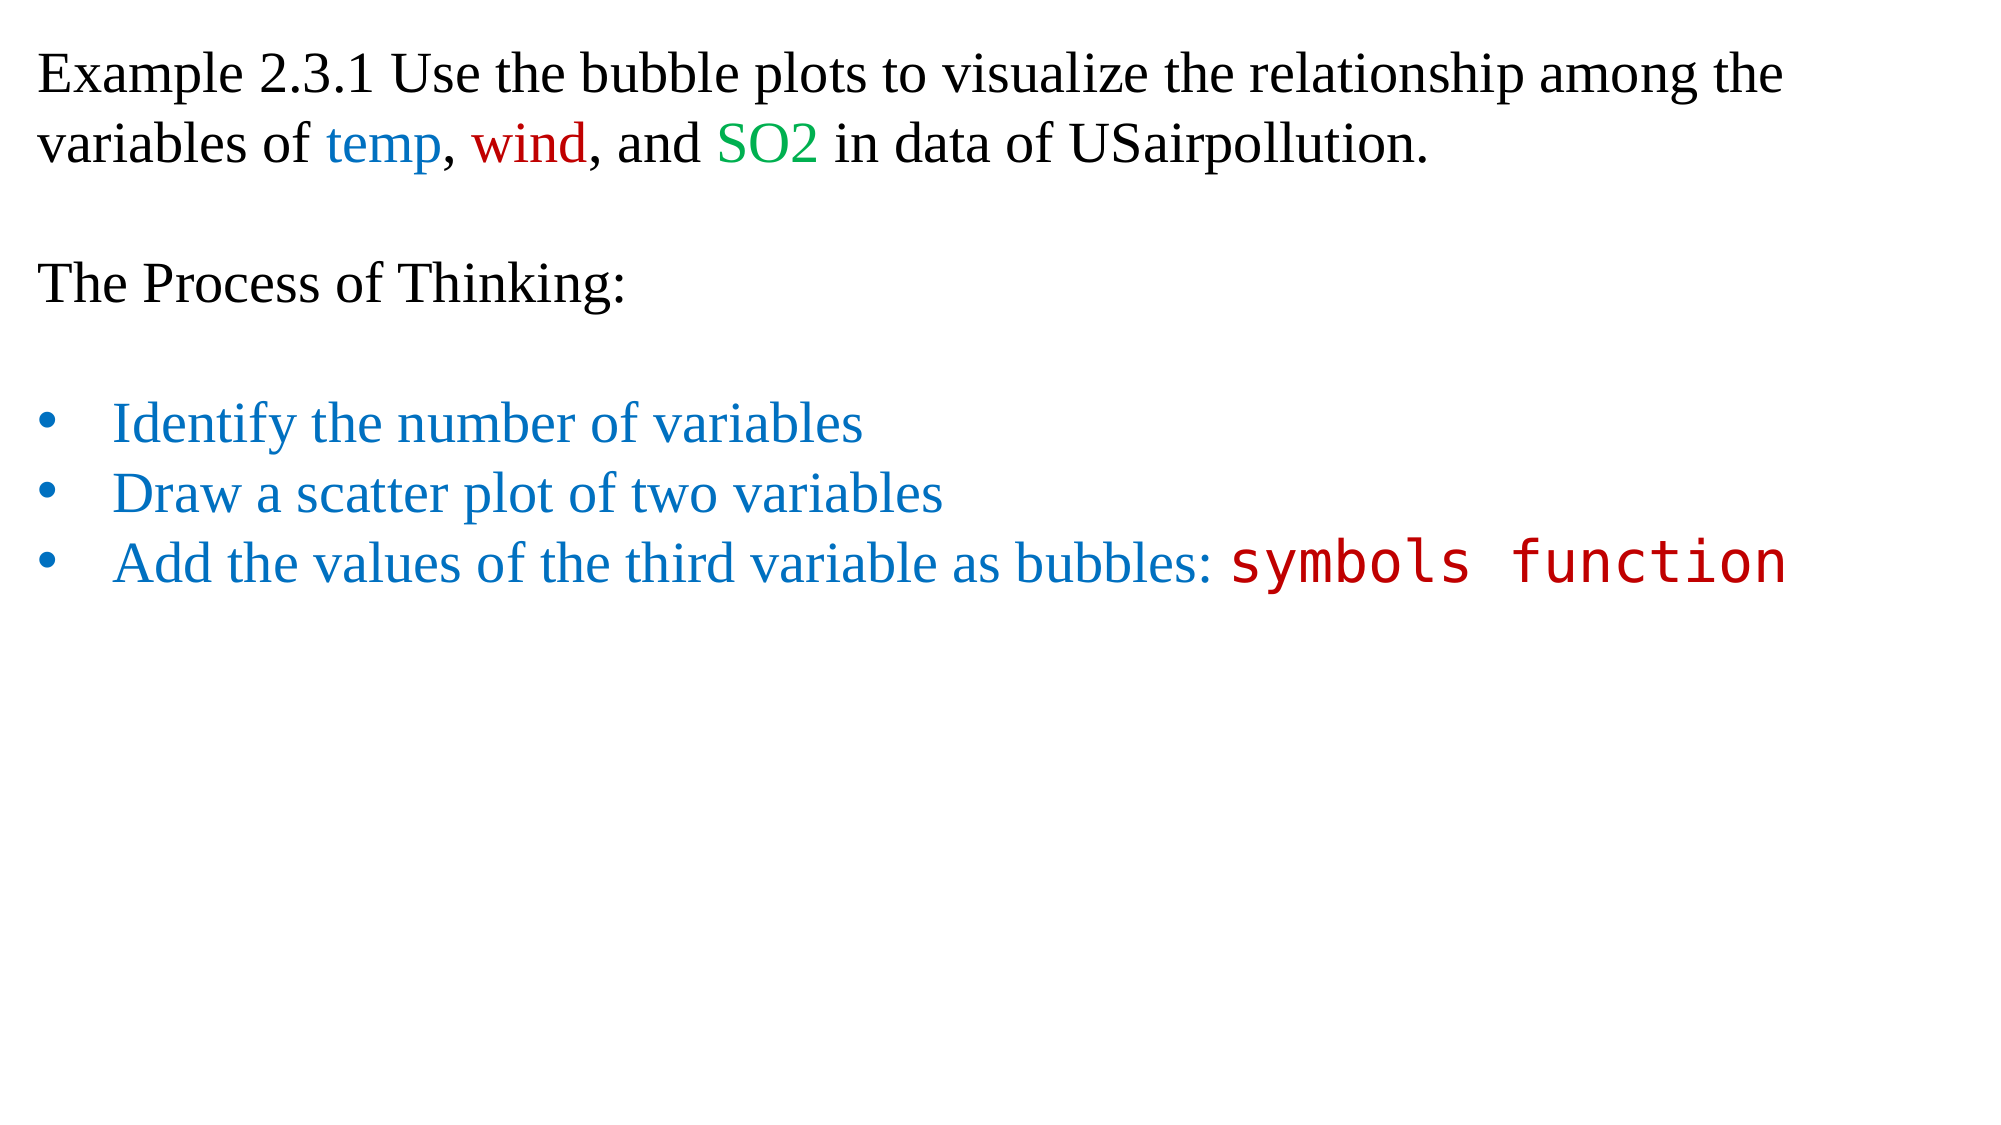

Example 2.3.1 Use the bubble plots to visualize the relationship among the variables of temp, wind, and SO2 in data of USairpollution.

The Process of Thinking:

Identify the number of variables
Draw a scatter plot of two variables
Add the values of the third variable as bubbles: symbols function